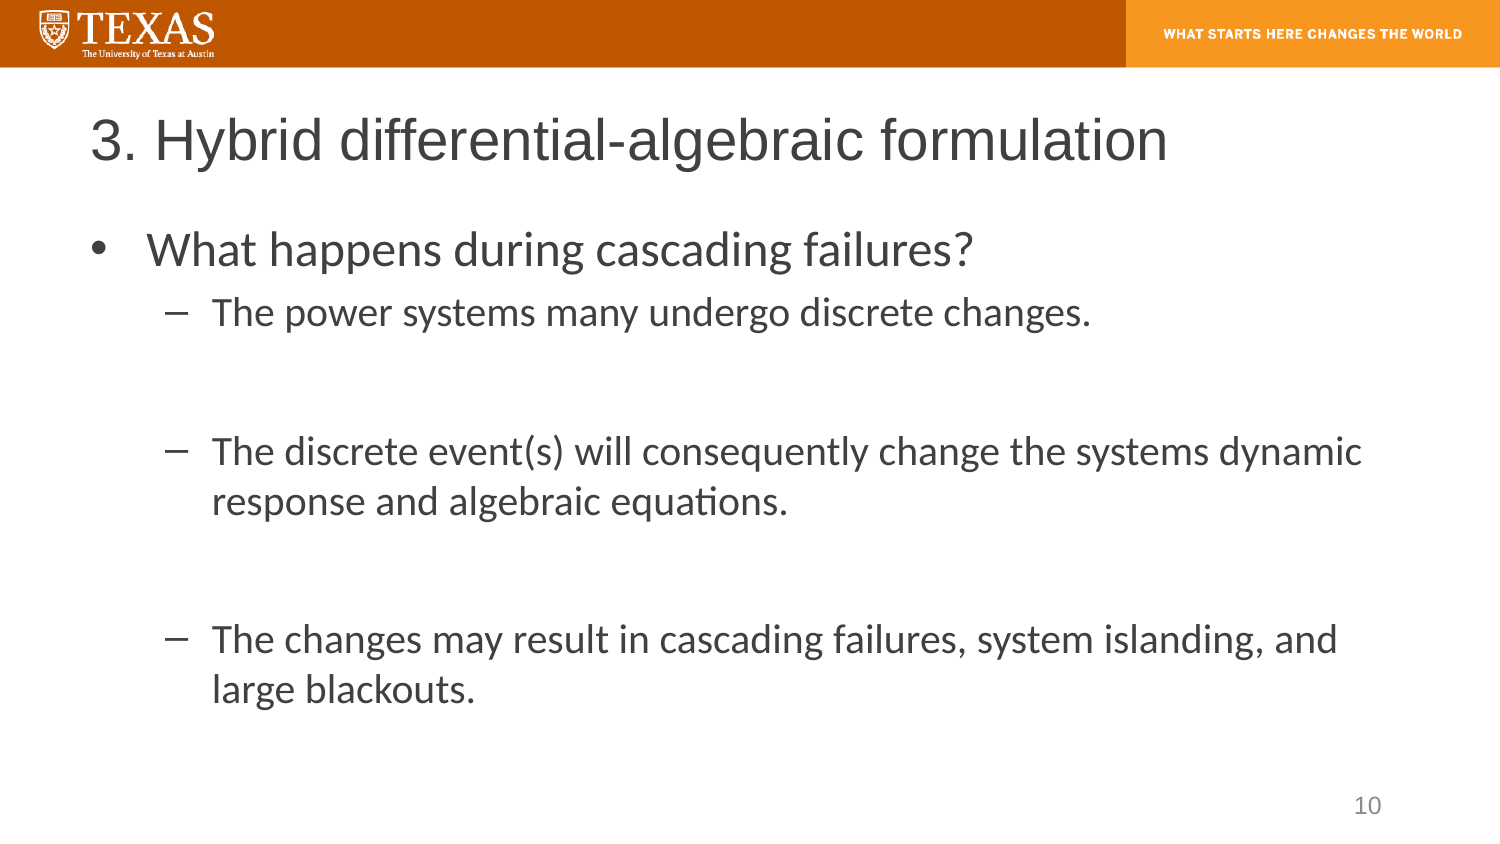

# 3. Hybrid differential-algebraic formulation
What happens during cascading failures?
The power systems many undergo discrete changes.

The discrete event(s) will consequently change the systems dynamic response and algebraic equations.

The changes may result in cascading failures, system islanding, and large blackouts.
10